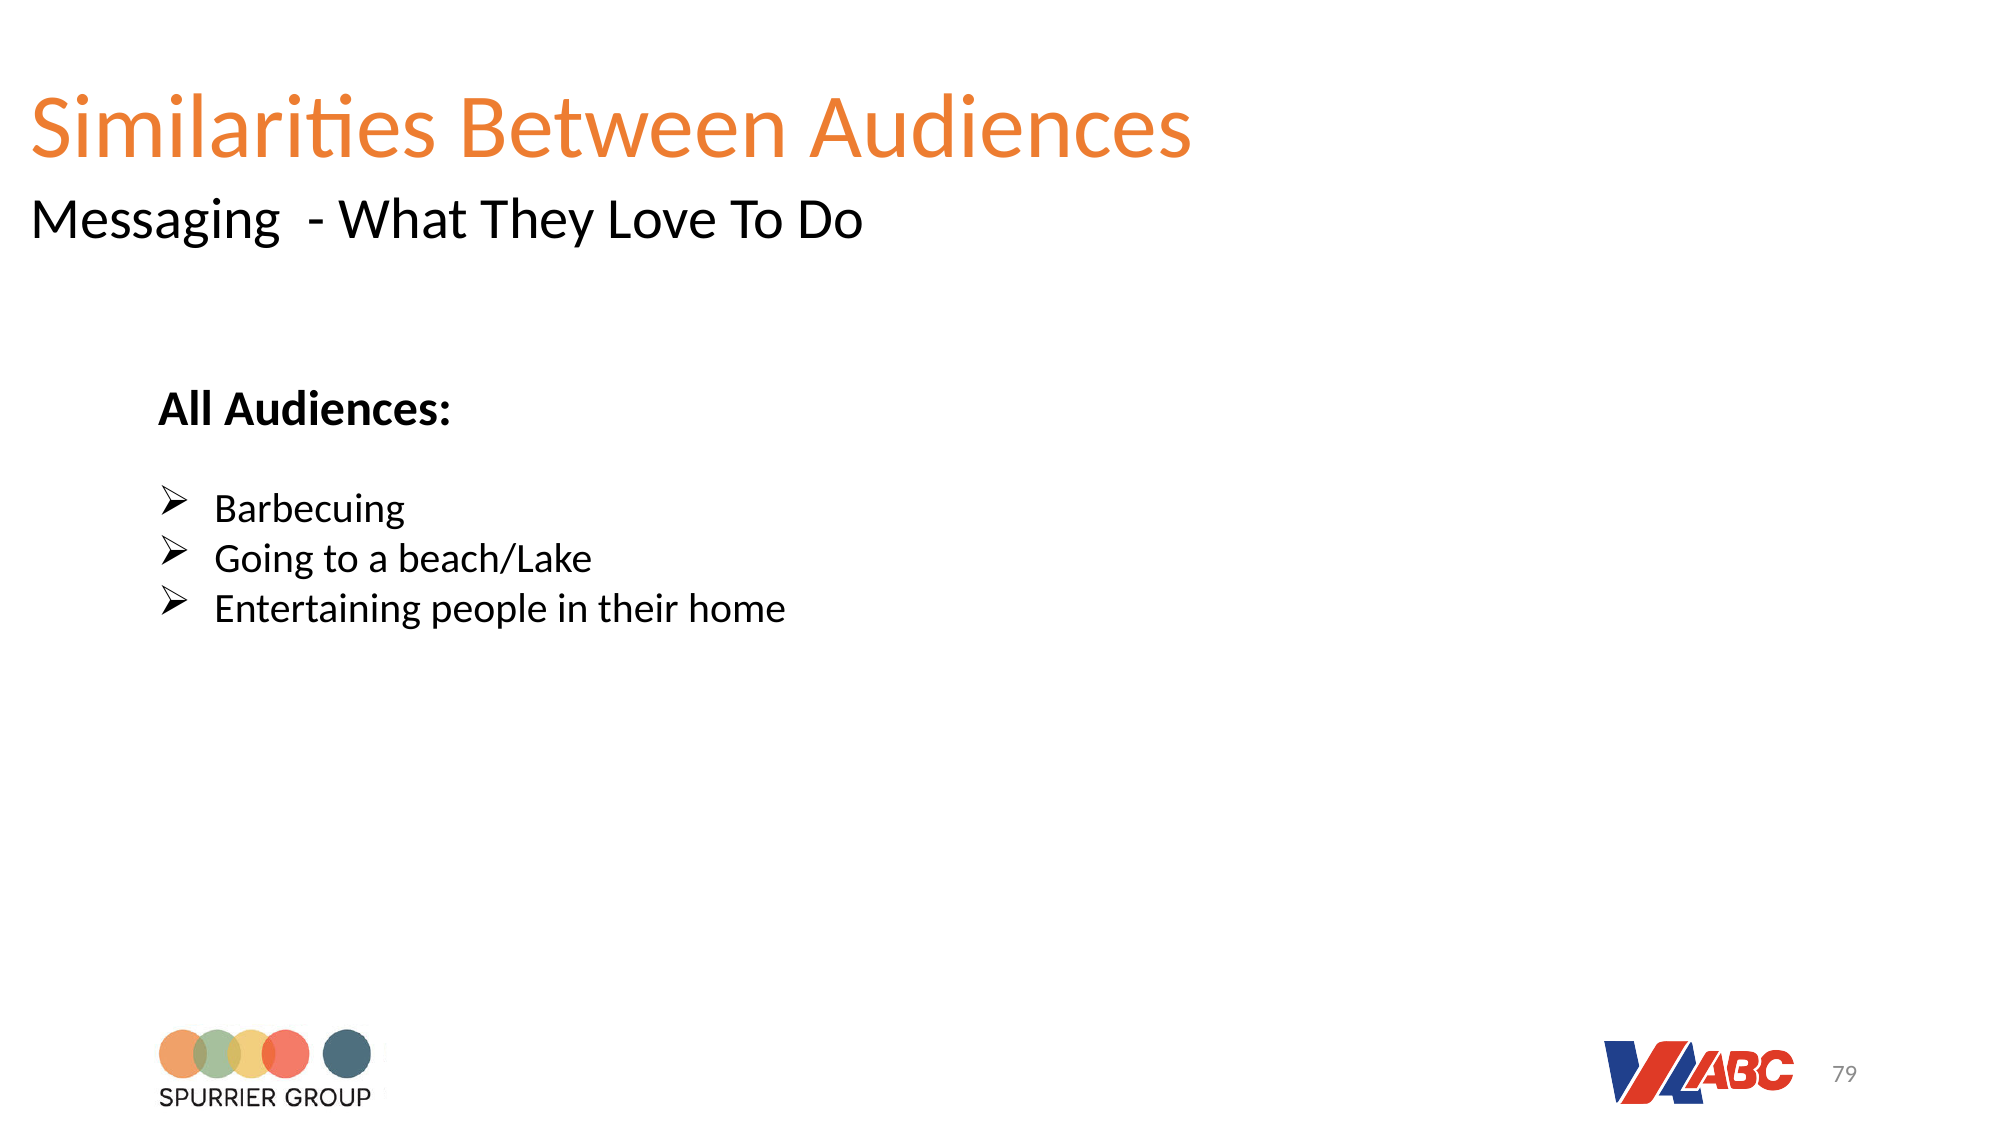

Similarities Between Audiences
# Messaging  - What They Love To Do
All Audiences:

Barbecuing
Going to a beach/Lake
Entertaining people in their home
79